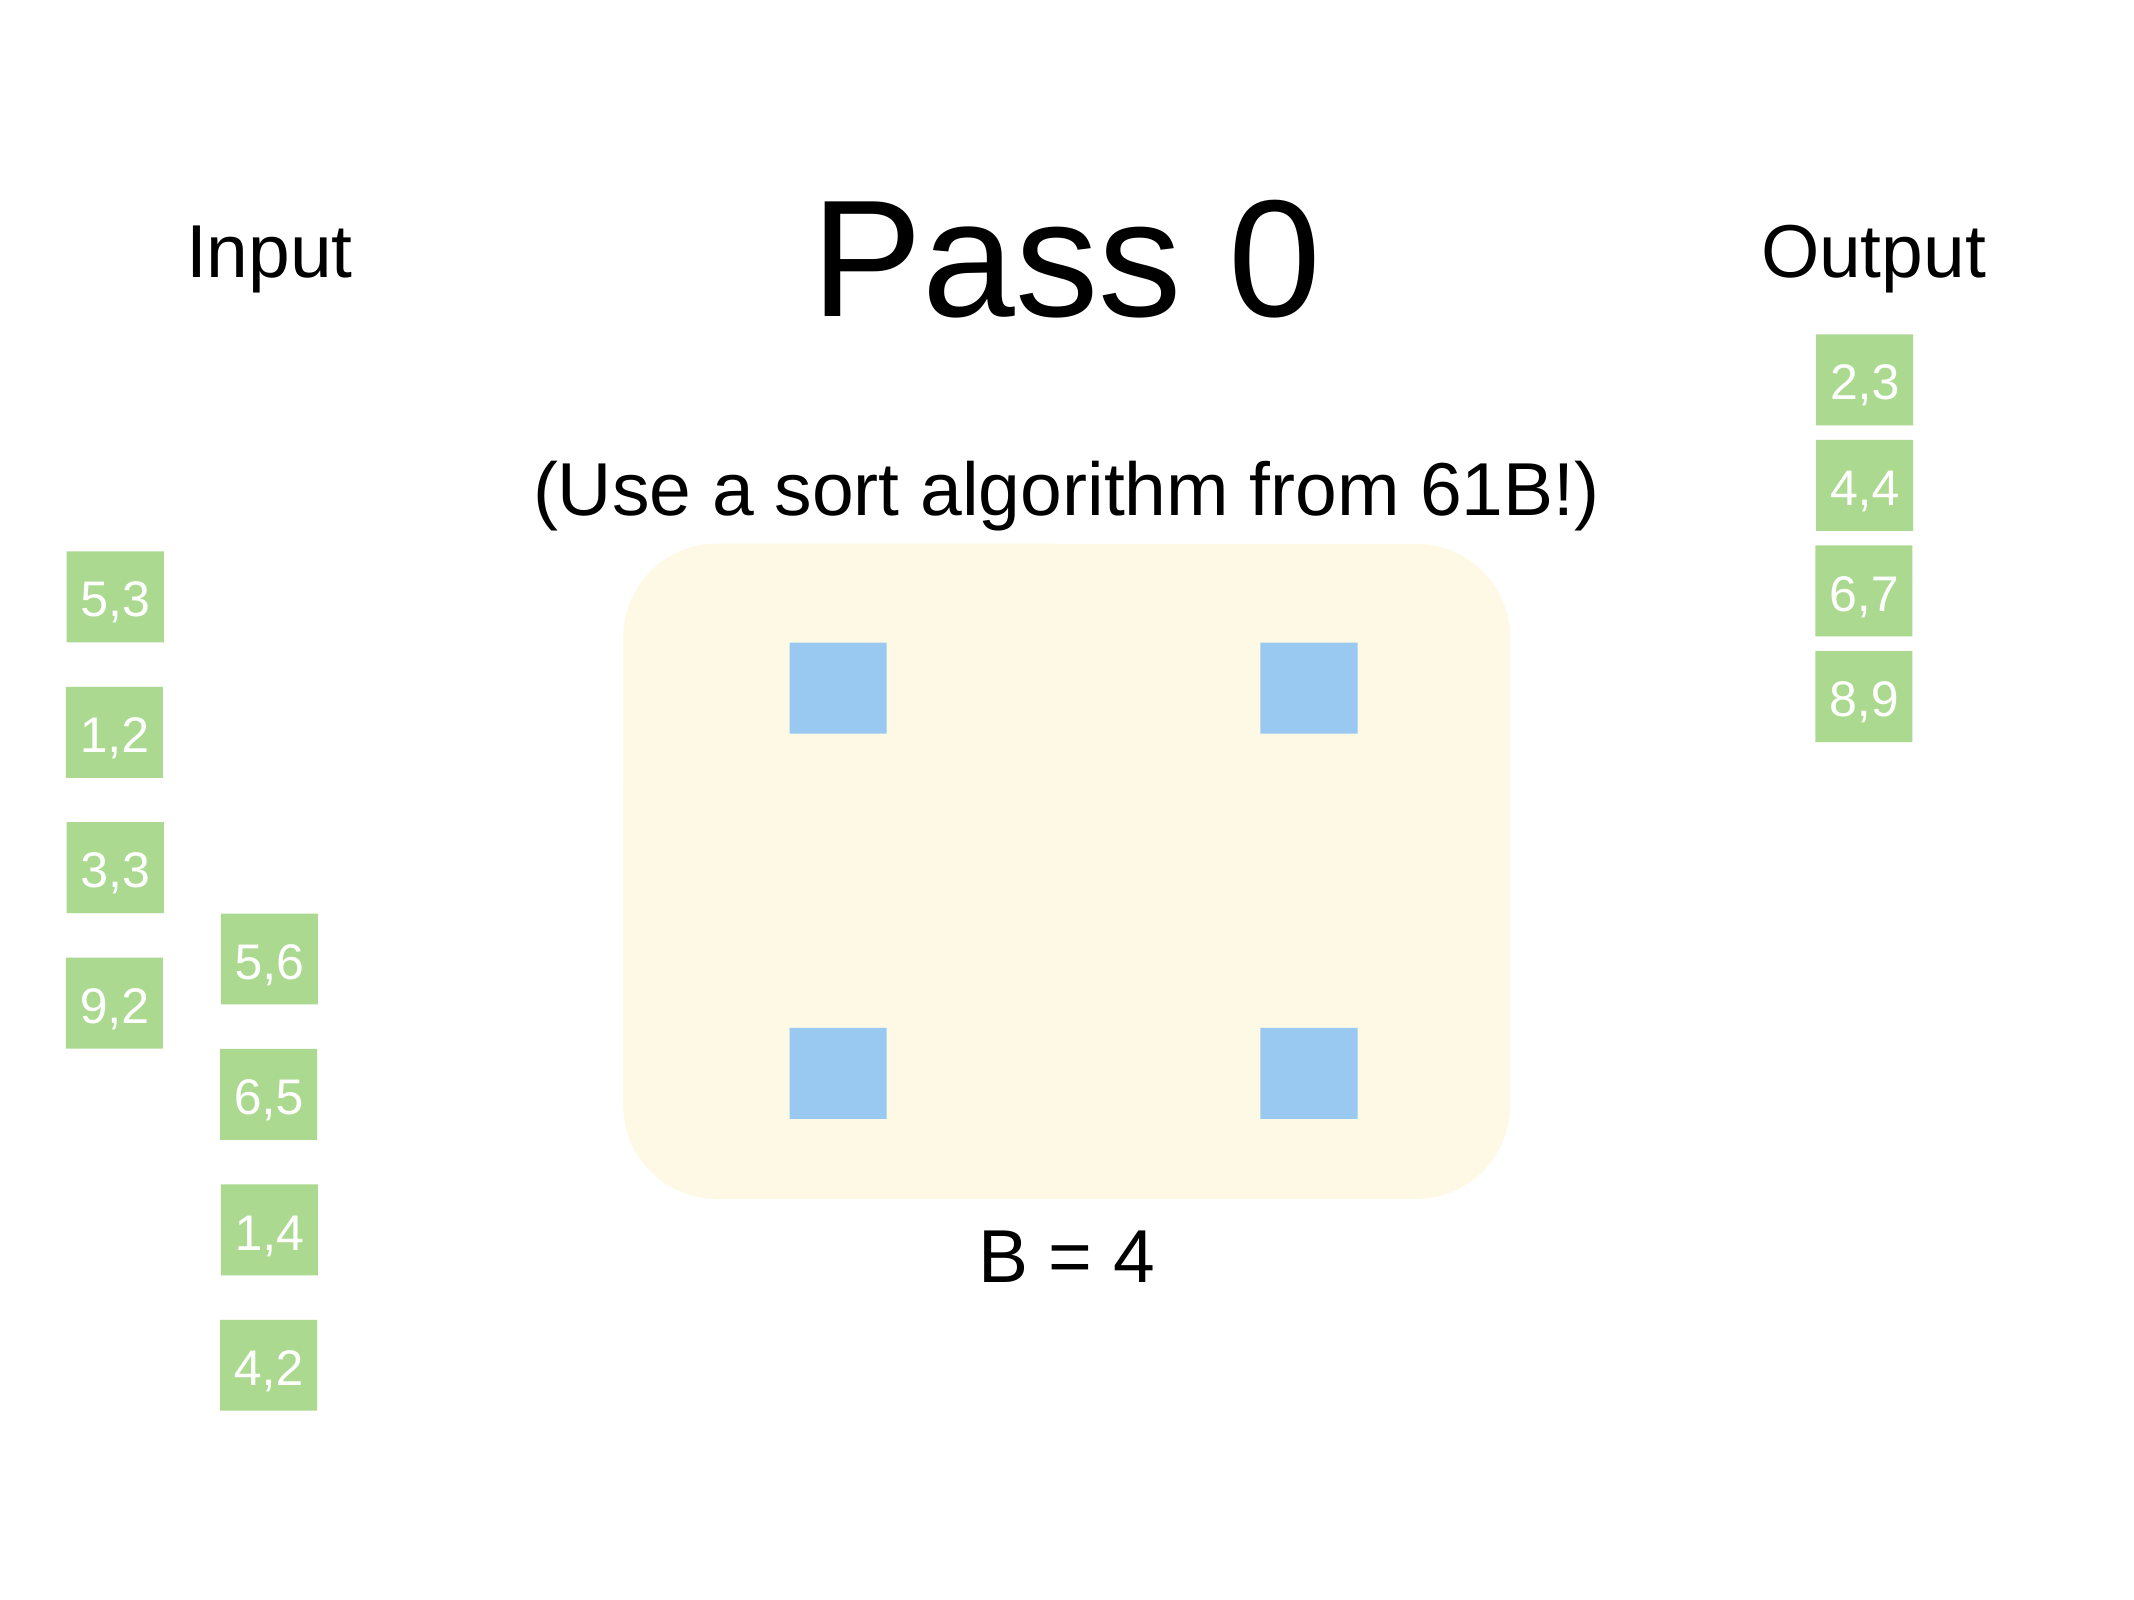

Pass 0
Input
Output
2,3
(Use a sort algorithm from 61B!)
4,4

6,7
5,3

8,9
1,2
3,3
5,6
9,2

6,5
1,4
B = 4
4,2